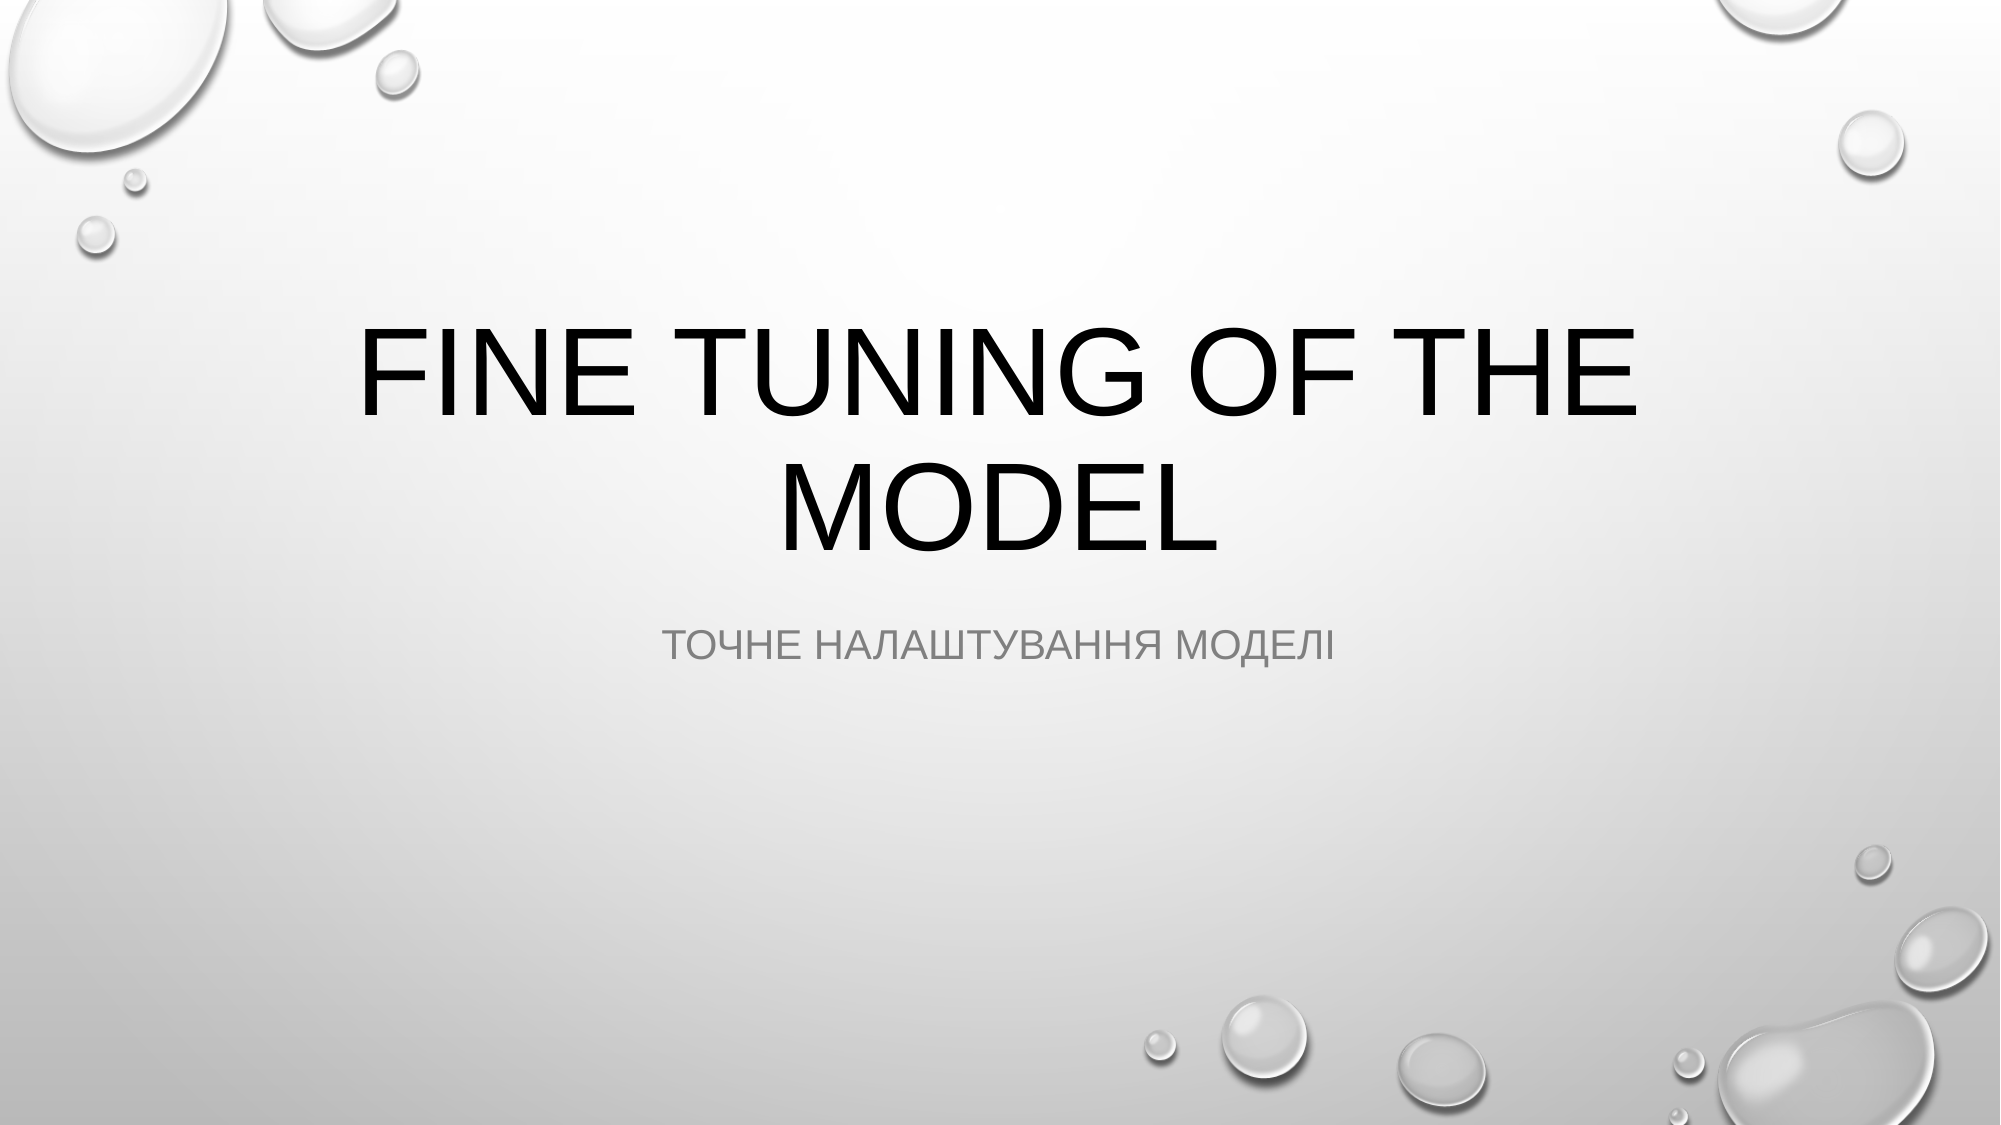

# Fine tuning of the model
Точне налаштування моделі